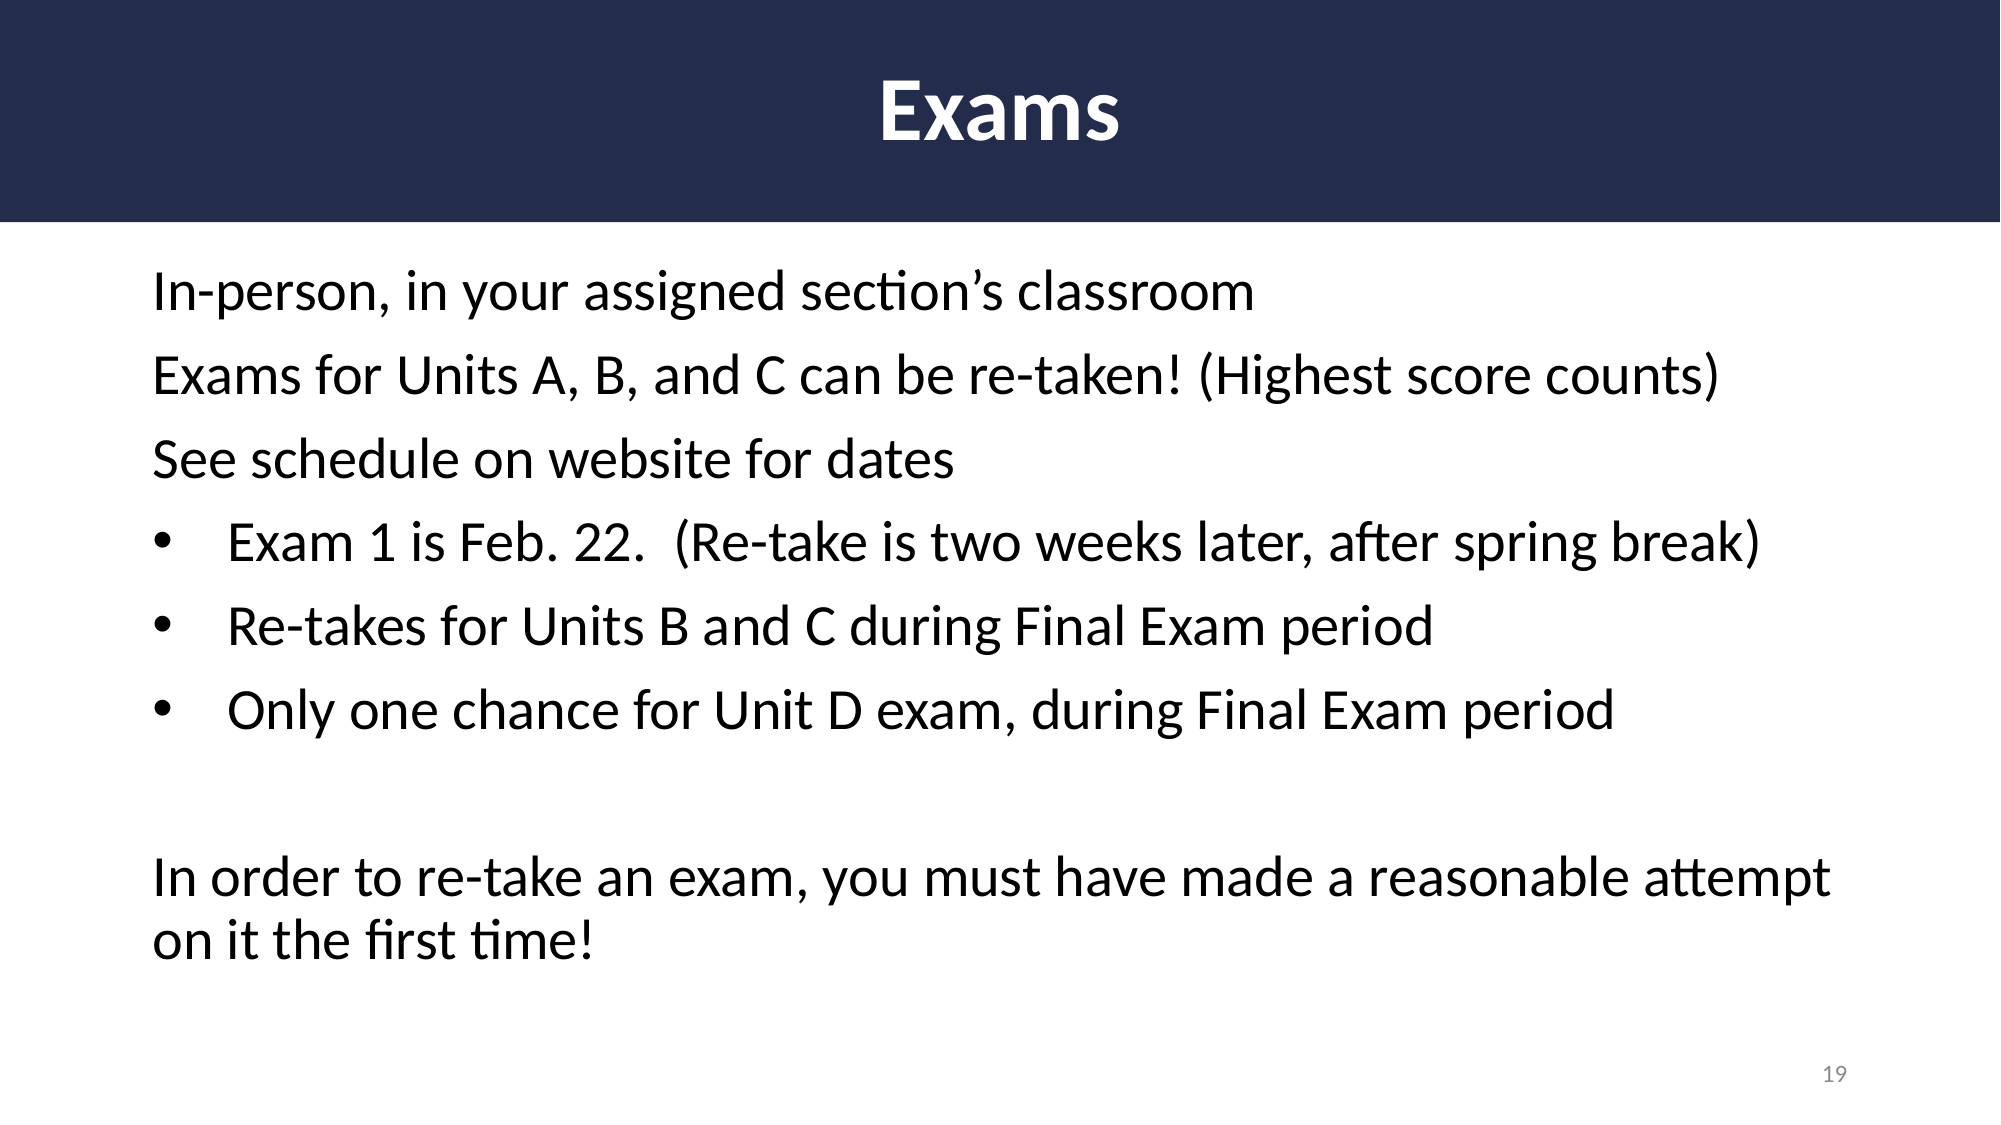

# Exams
In-person, in your assigned section’s classroom
Exams for Units A, B, and C can be re-taken! (Highest score counts)
See schedule on website for dates
Exam 1 is Feb. 22.  (Re-take is two weeks later, after spring break)
Re-takes for Units B and C during Final Exam period
Only one chance for Unit D exam, during Final Exam period

In order to re-take an exam, you must have made a reasonable attempt on it the first time!
19